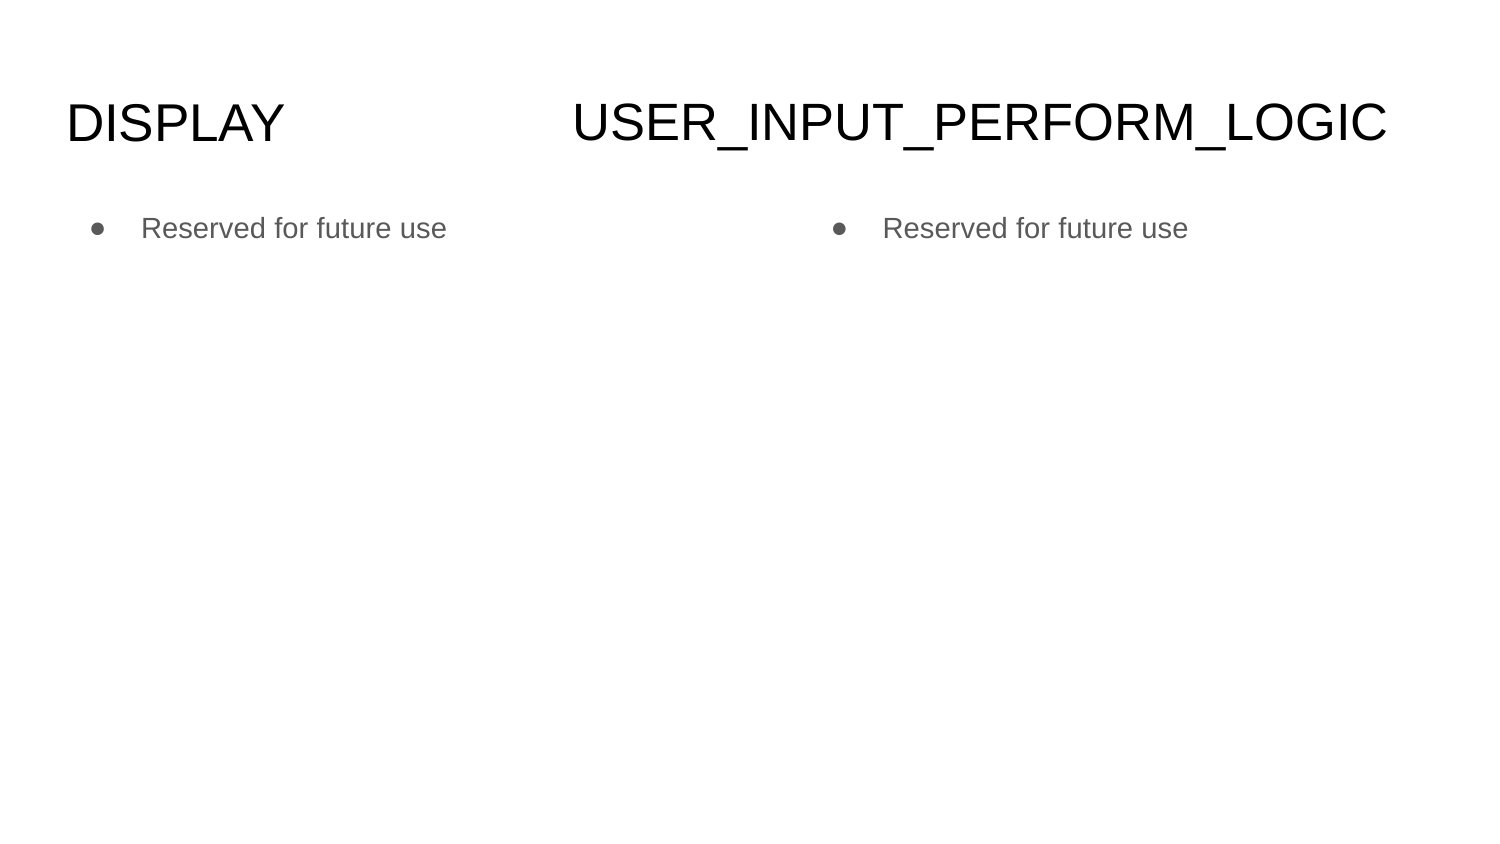

# DISPLAY
USER_INPUT_PERFORM_LOGIC
Reserved for future use
Reserved for future use